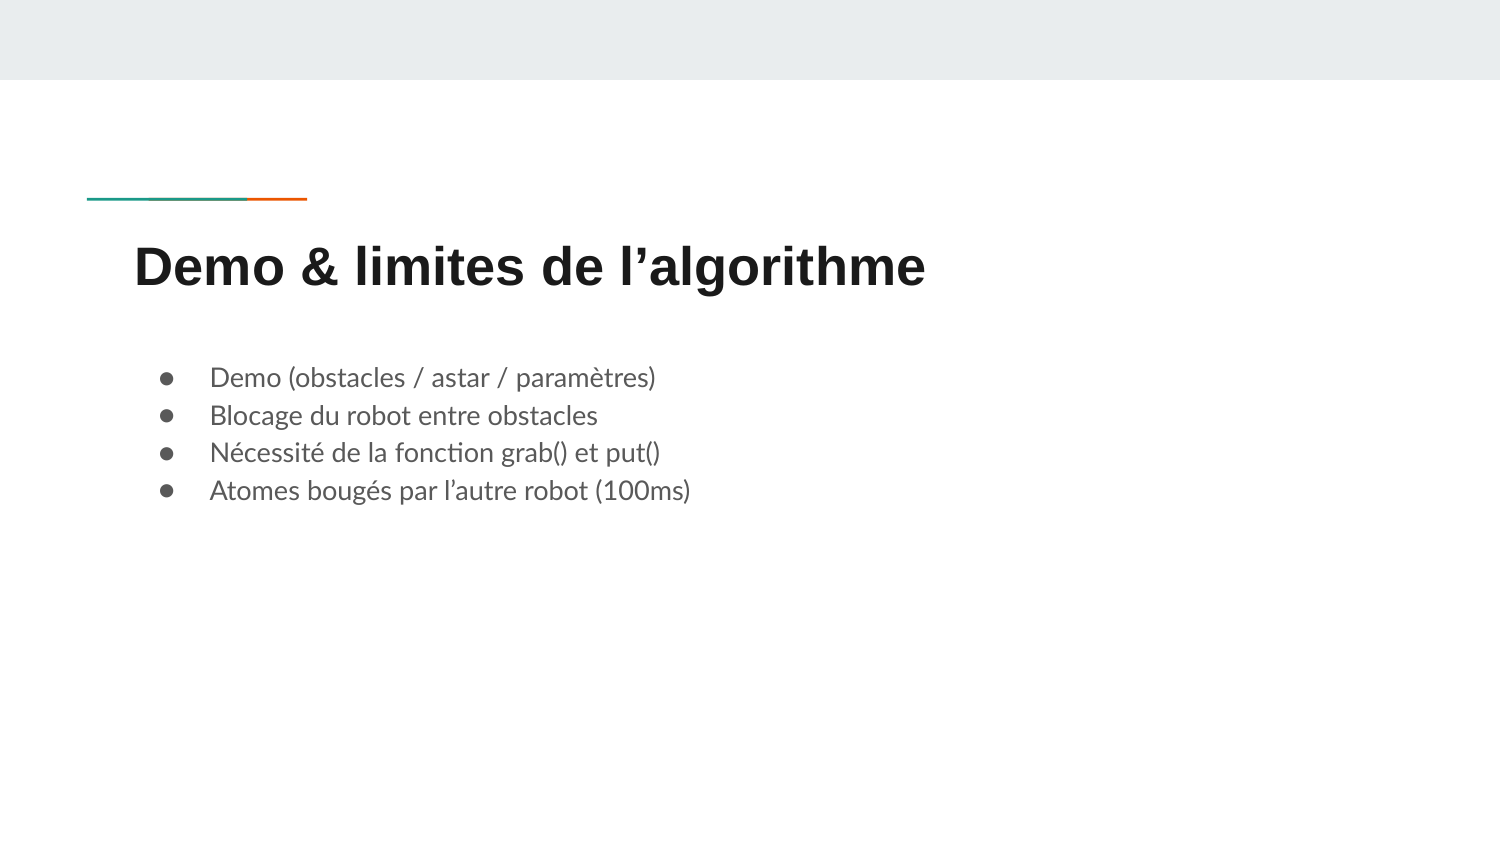

# Demo & limites de l’algorithme
Demo (obstacles / astar / paramètres)
Blocage du robot entre obstacles
Nécessité de la fonction grab() et put()
Atomes bougés par l’autre robot (100ms)